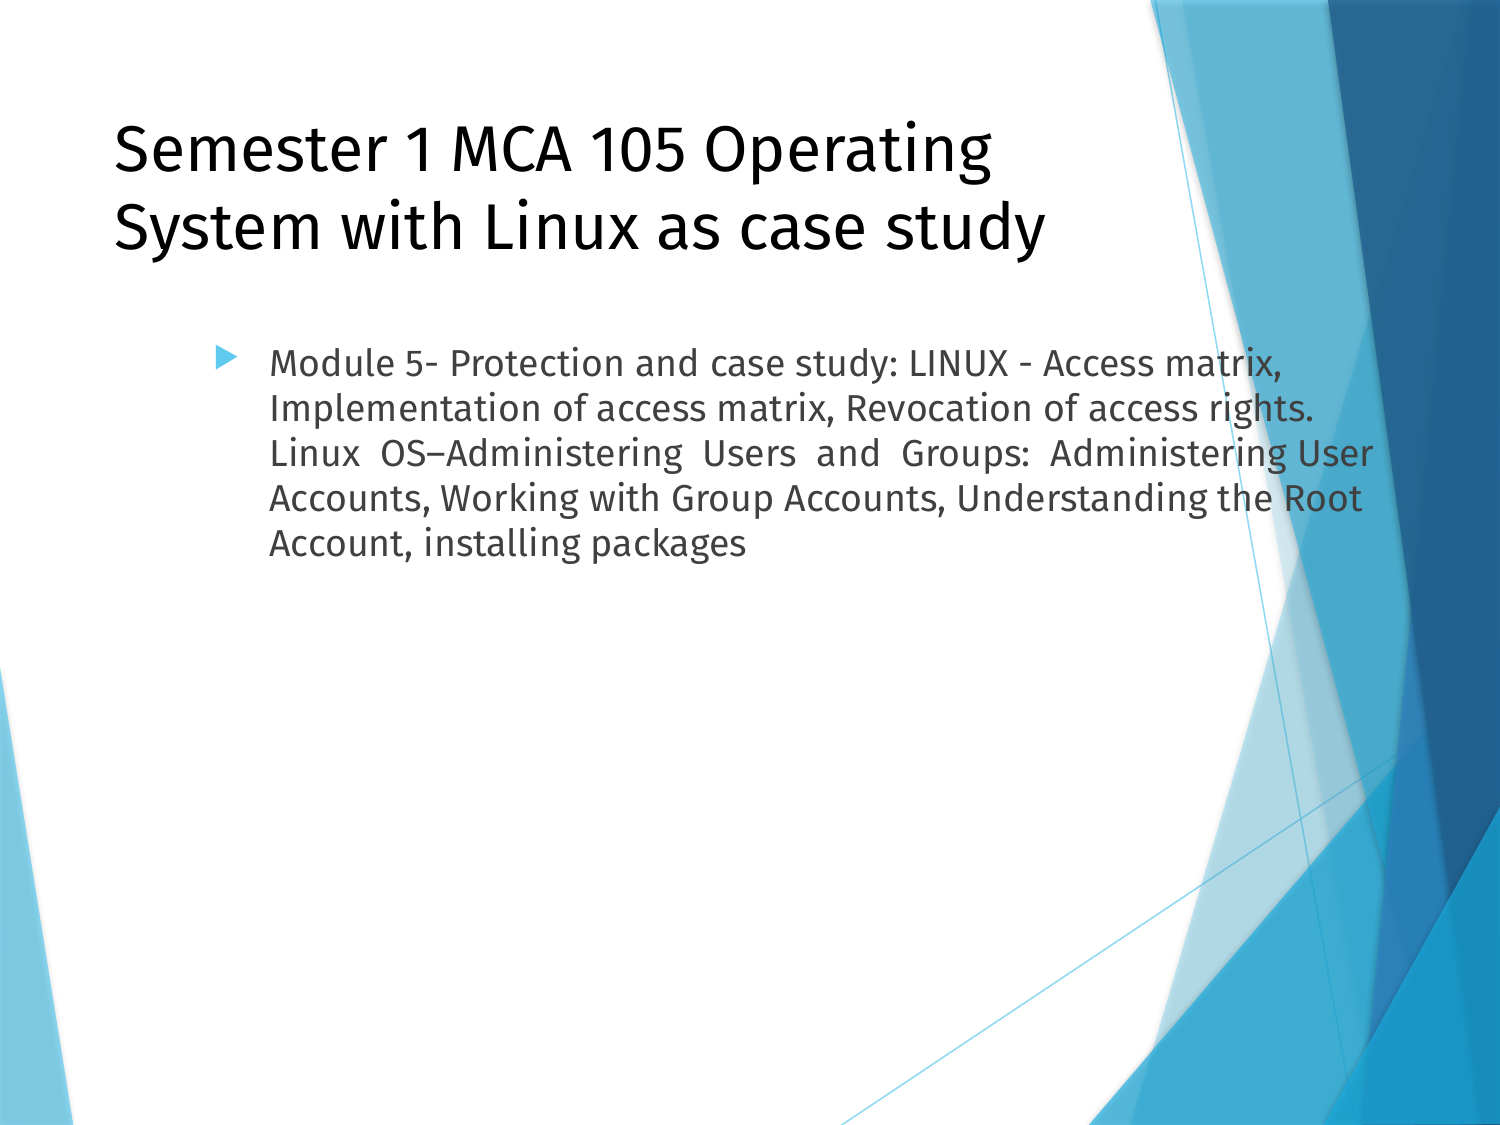

# Semester 1 MCA 105 Operating System with Linux as case study
Module 5- Protection and case study: LINUX - Access matrix, Implementation of access matrix, Revocation of access rights. Linux  OS–Administering  Users  and  Groups:  Administering User Accounts, Working with Group Accounts, Understanding the Root Account, installing packages